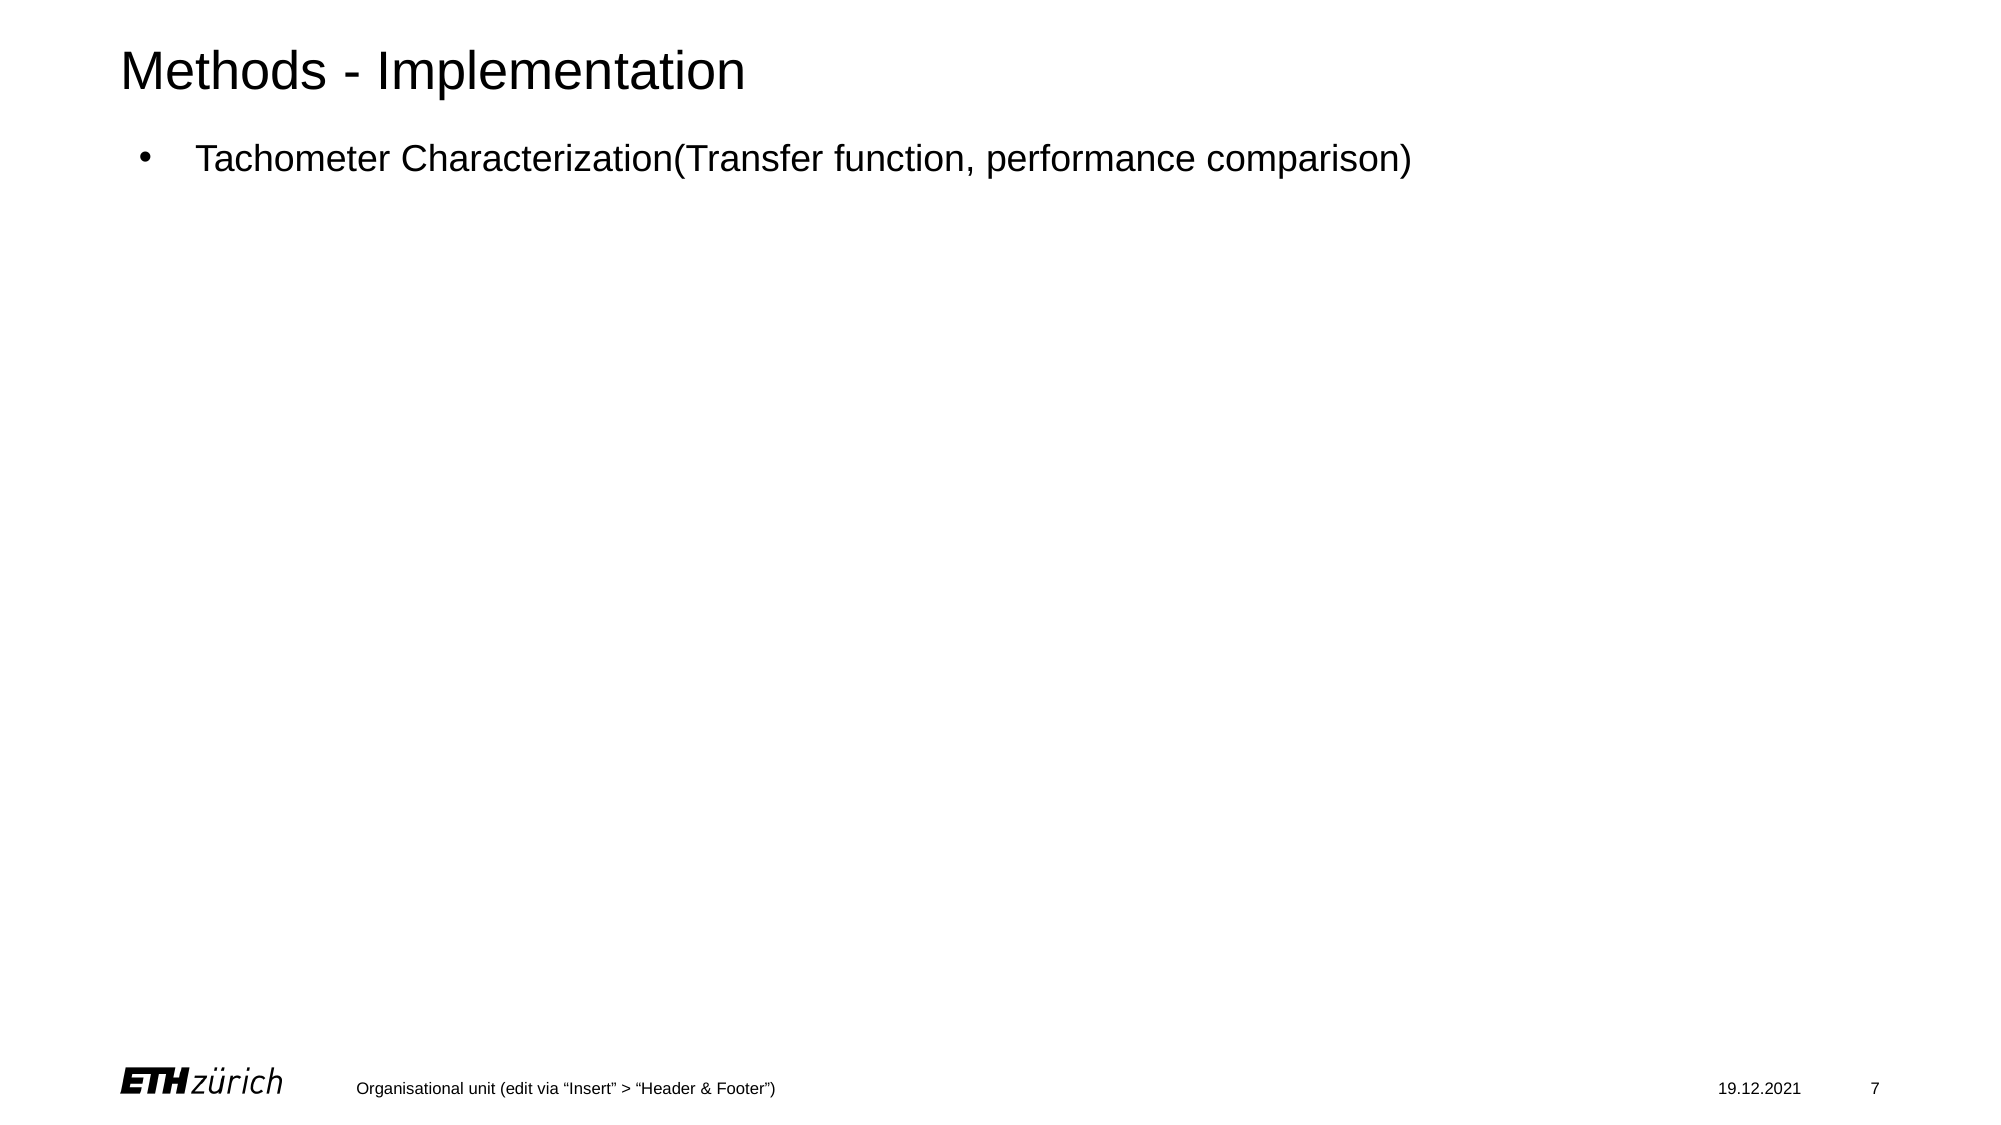

# Methods - Implementation
Tachometer Characterization(Transfer function, performance comparison)
Organisational unit (edit via “Insert” > “Header & Footer”)
19.12.2021
7